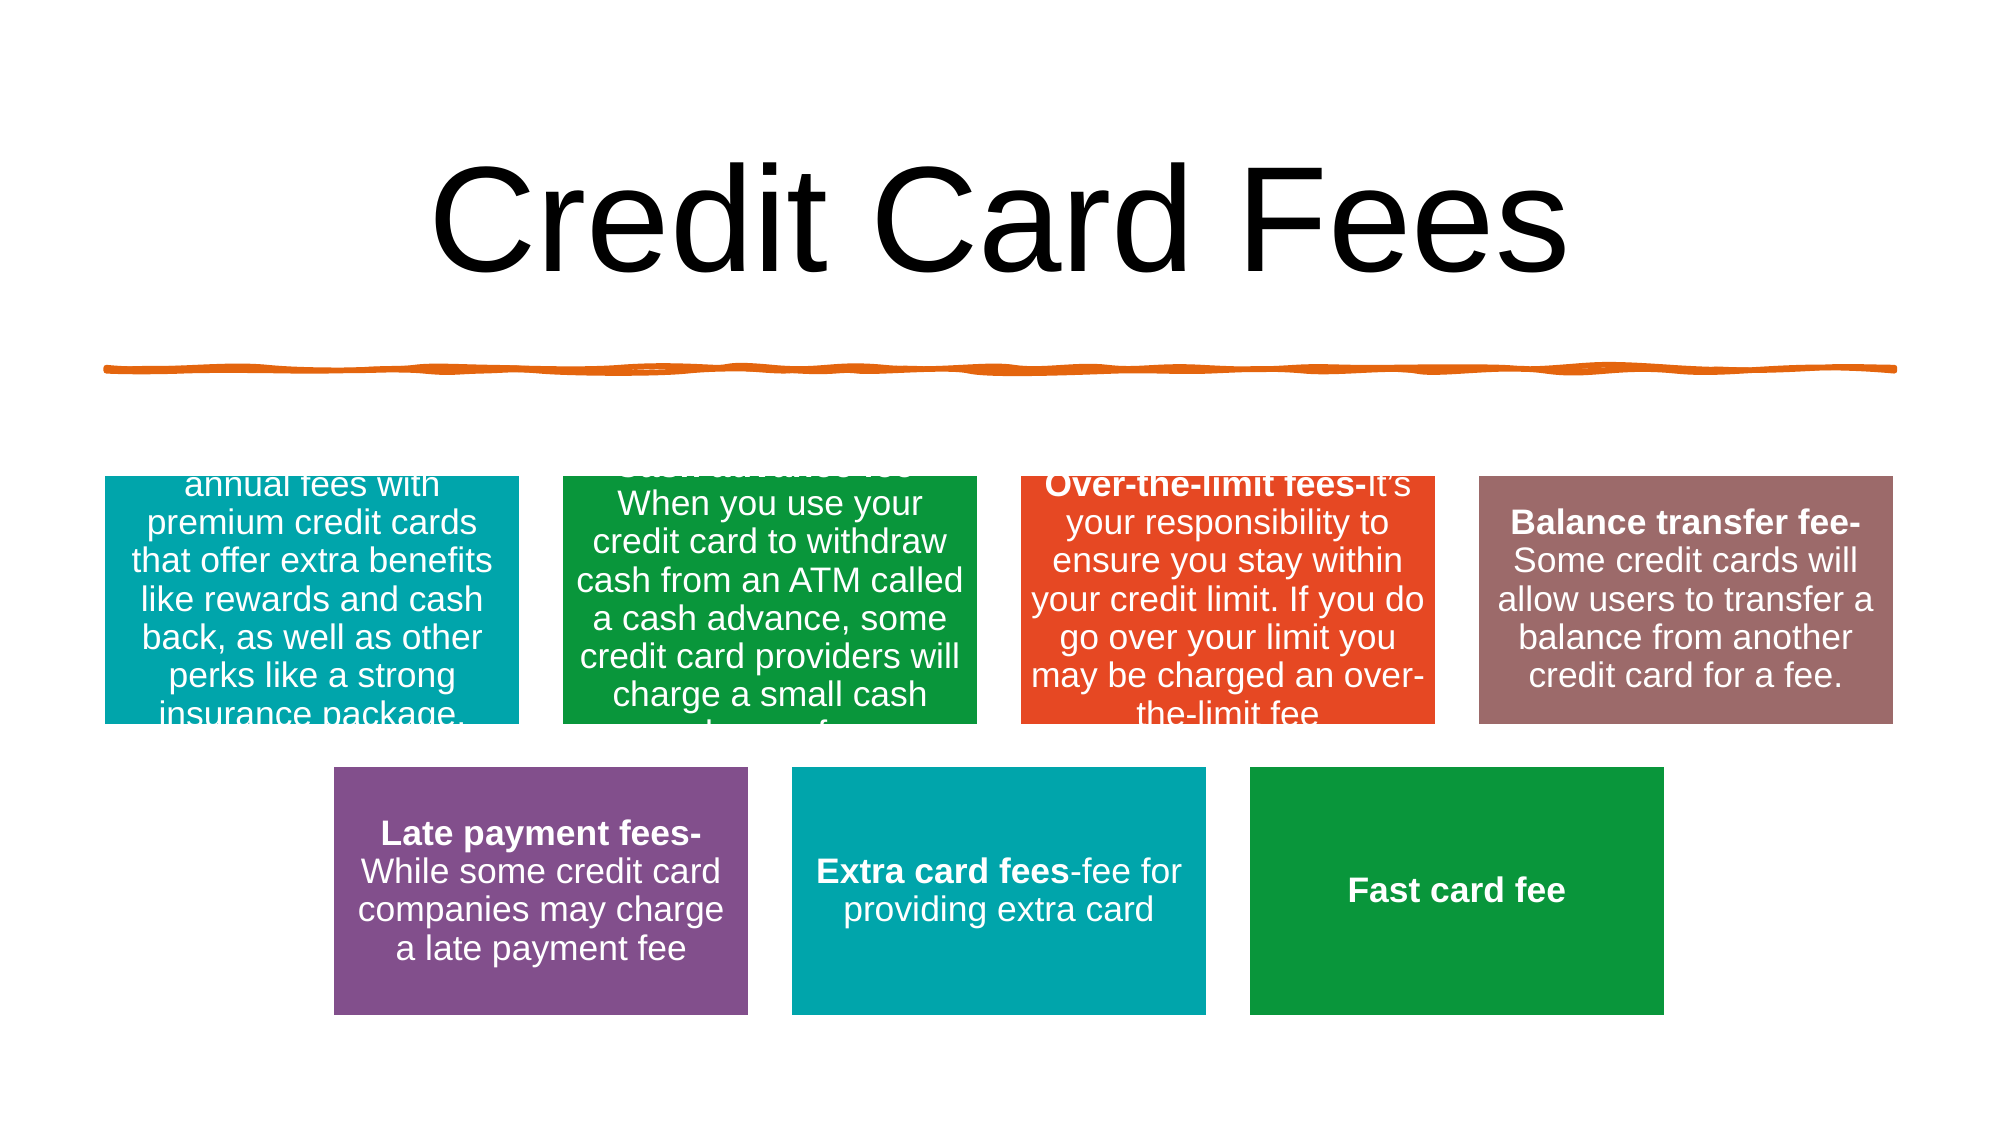

# Credit Card Fees

Annual fee-Usually, you’ll only run into annual fees with premium credit cards that offer extra benefits like rewards and cash back, as well as other perks like a strong insurance package, entertainment extras and airport lounge access.
Cash advance fee-When you use your credit card to withdraw cash from an ATM called a cash advance, some credit card providers will charge a small cash advance fee
Over-the-limit fees-It’s your responsibility to ensure you stay within your credit limit. If you do go over your limit you may be charged an over-the-limit fee
Balance transfer fee-Some credit cards will allow users to transfer a balance from another credit card for a fee.
Late payment fees-While some credit card companies may charge a late payment fee
Extra card fees-fee for providing extra card
Fast card fee